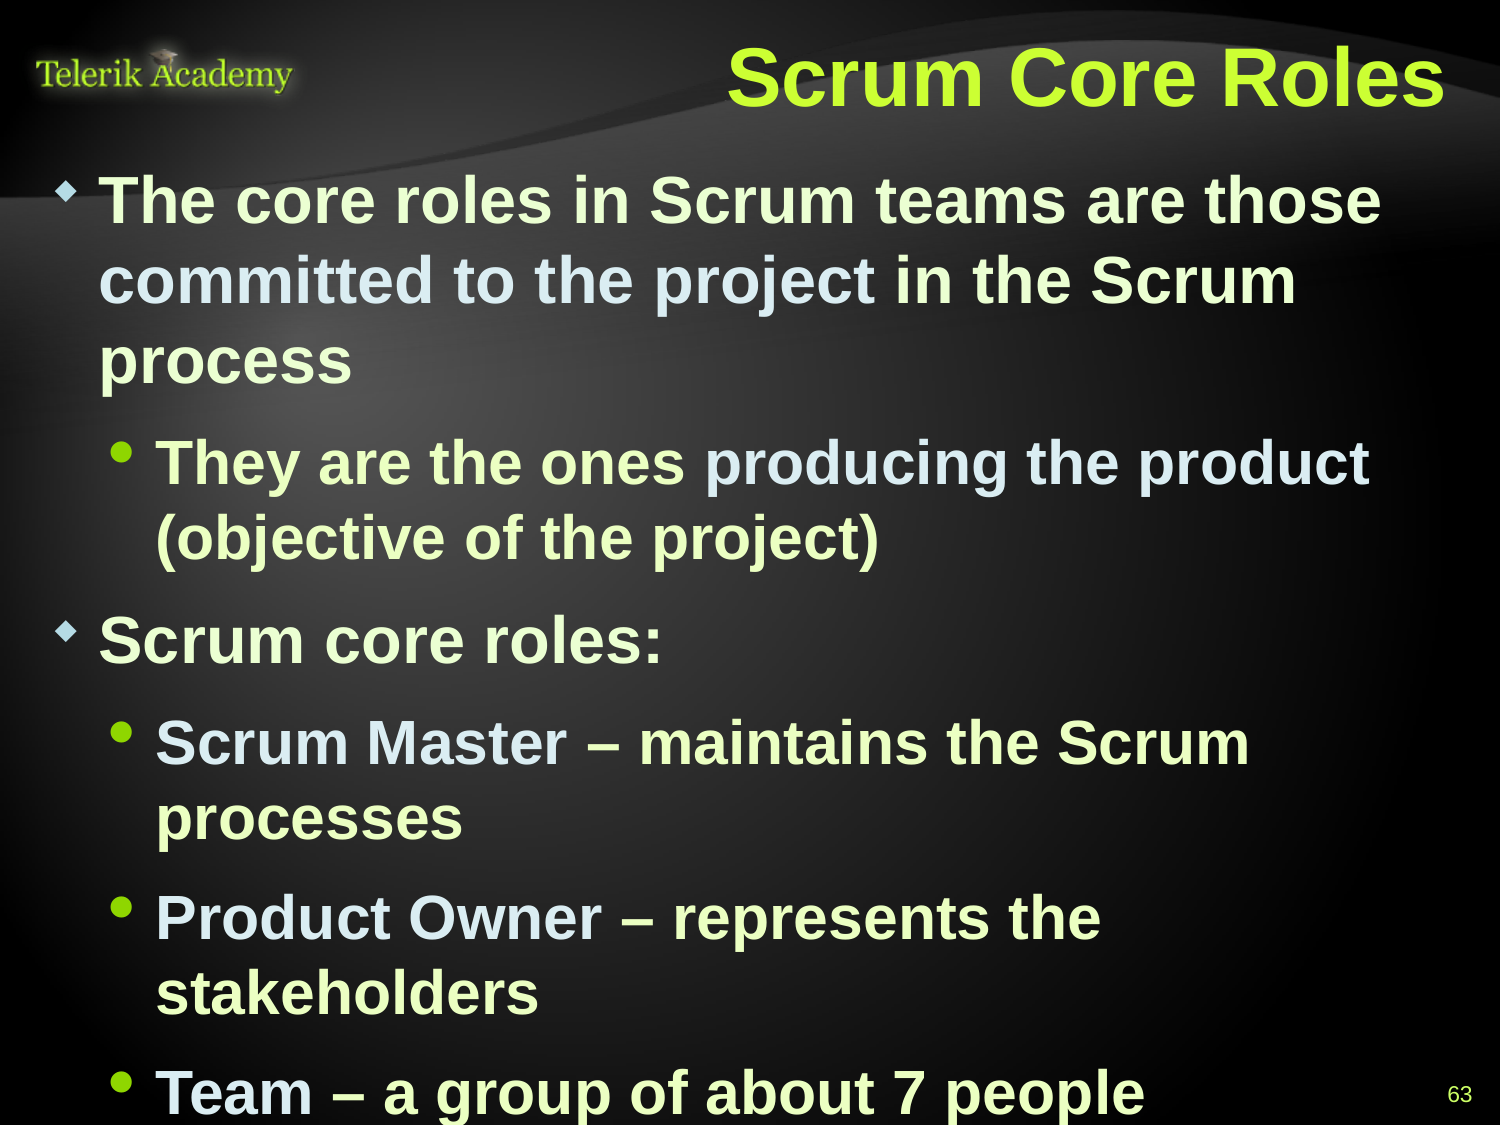

# Scrum Core Roles
The core roles in Scrum teams are those committed to the project in the Scrum process
They are the ones producing the product (objective of the project)
Scrum core roles:
Scrum Master – maintains the Scrum processes
Product Owner – represents the stakeholders
Team – a group of about 7 people
63